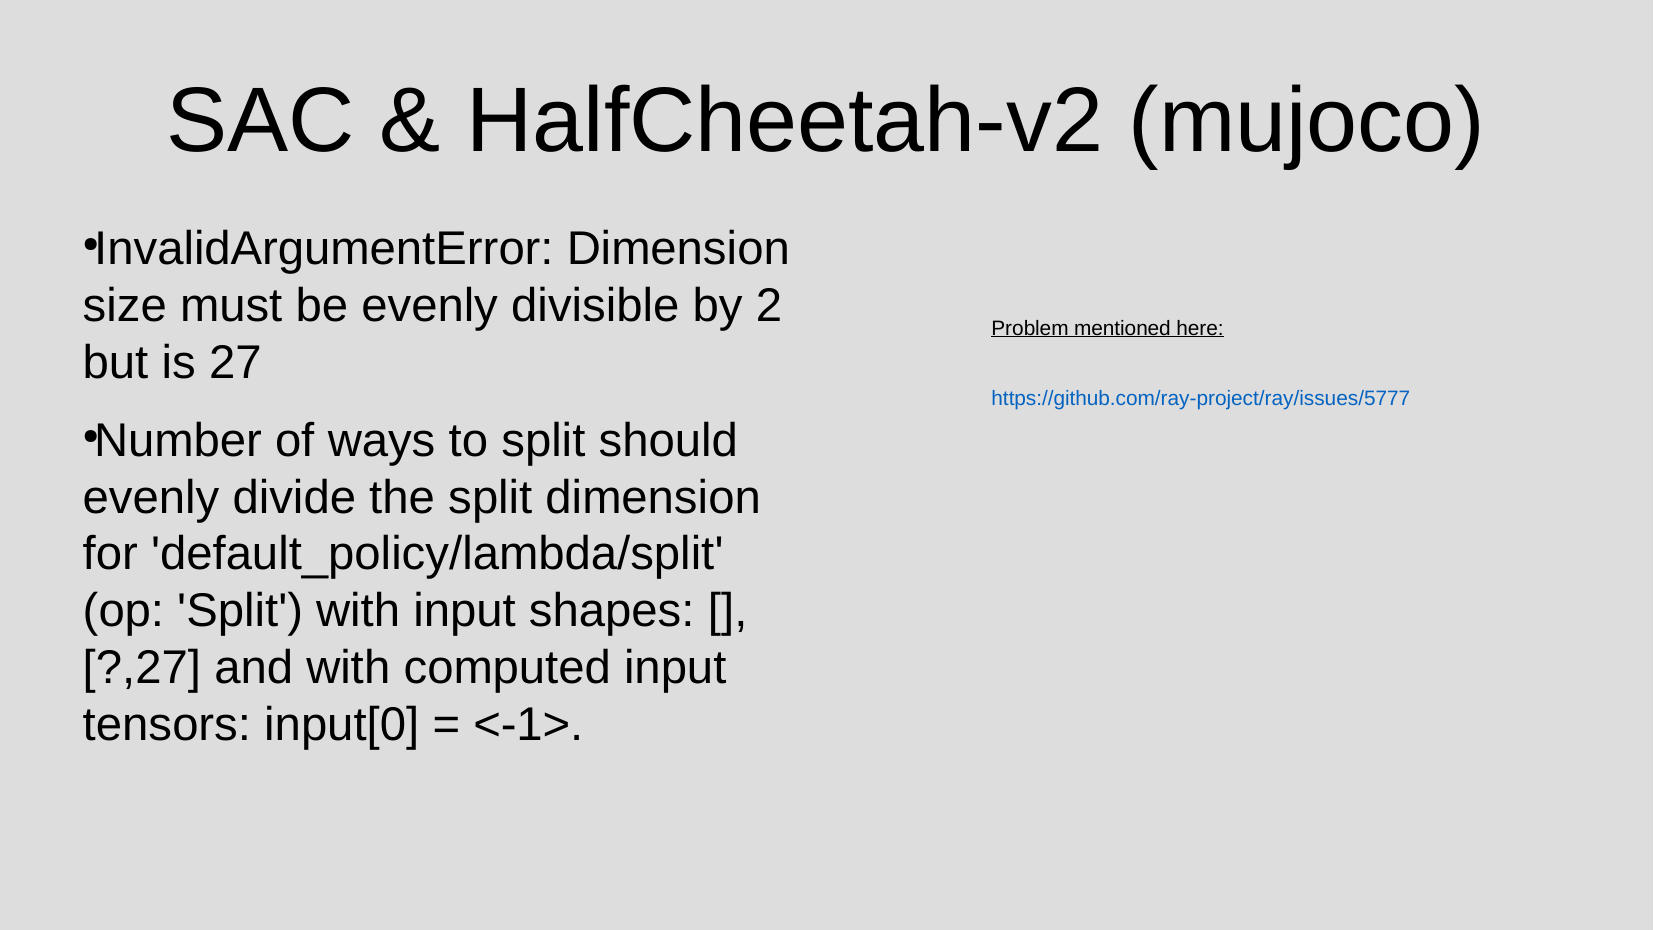

SAC & HalfCheetah-v2 (mujoco)
InvalidArgumentError: Dimension size must be evenly divisible by 2 but is 27
Number of ways to split should evenly divide the split dimension for 'default_policy/lambda/split' (op: 'Split') with input shapes: [], [?,27] and with computed input tensors: input[0] = <-1>.
Problem mentioned here:
https://github.com/ray-project/ray/issues/5777